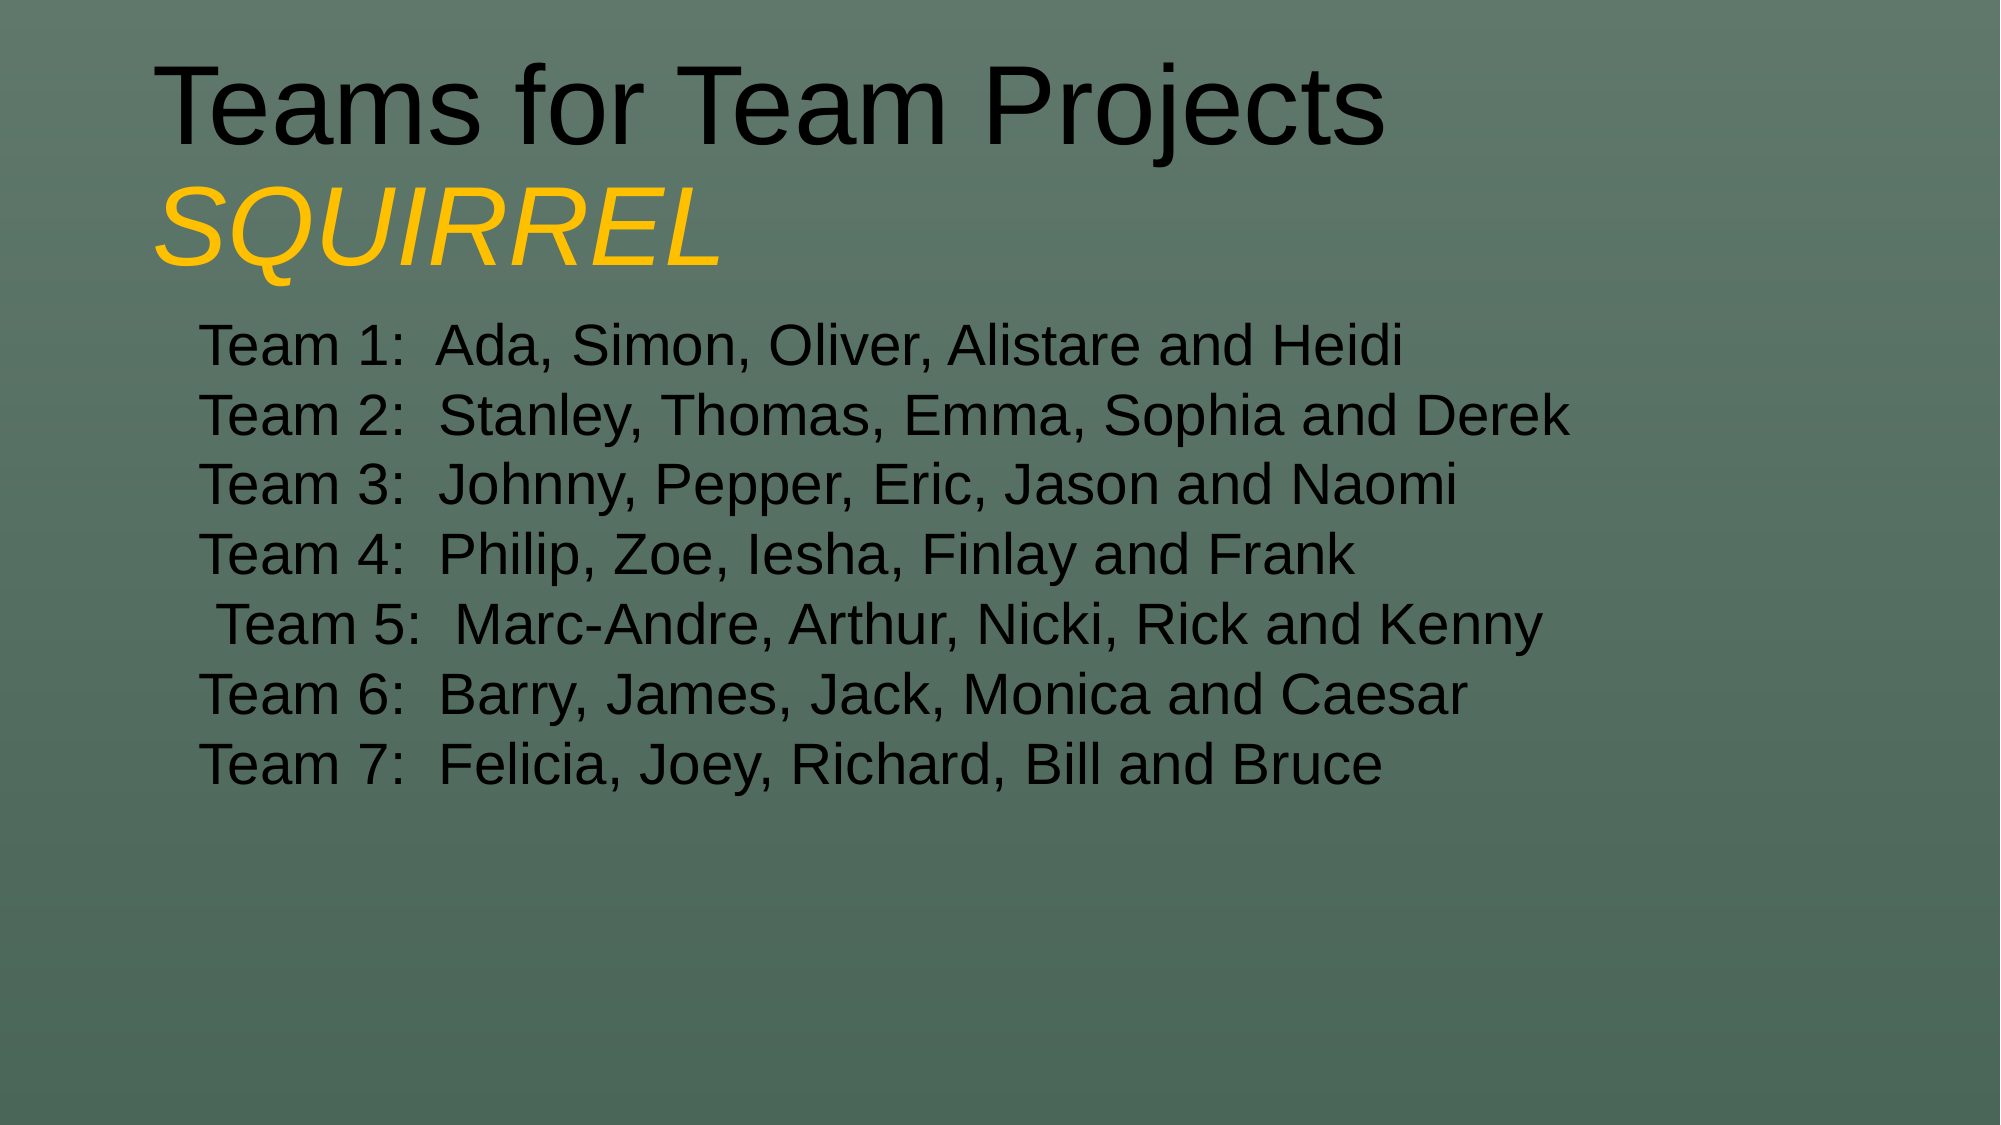

# Teams for Team Projects   SQUIRREL
Team 1:  Ada, Simon, Oliver, Alistare and Heidi
Team 2:  Stanley, Thomas, Emma, Sophia and Derek
Team 3:  Johnny, Pepper, Eric, Jason and Naomi
Team 4:  Philip, Zoe, Iesha, Finlay and Frank
 Team 5:  Marc-Andre, Arthur, Nicki, Rick and Kenny
Team 6:  Barry, James, Jack, Monica and Caesar
Team 7:  Felicia, Joey, Richard, Bill and Bruce